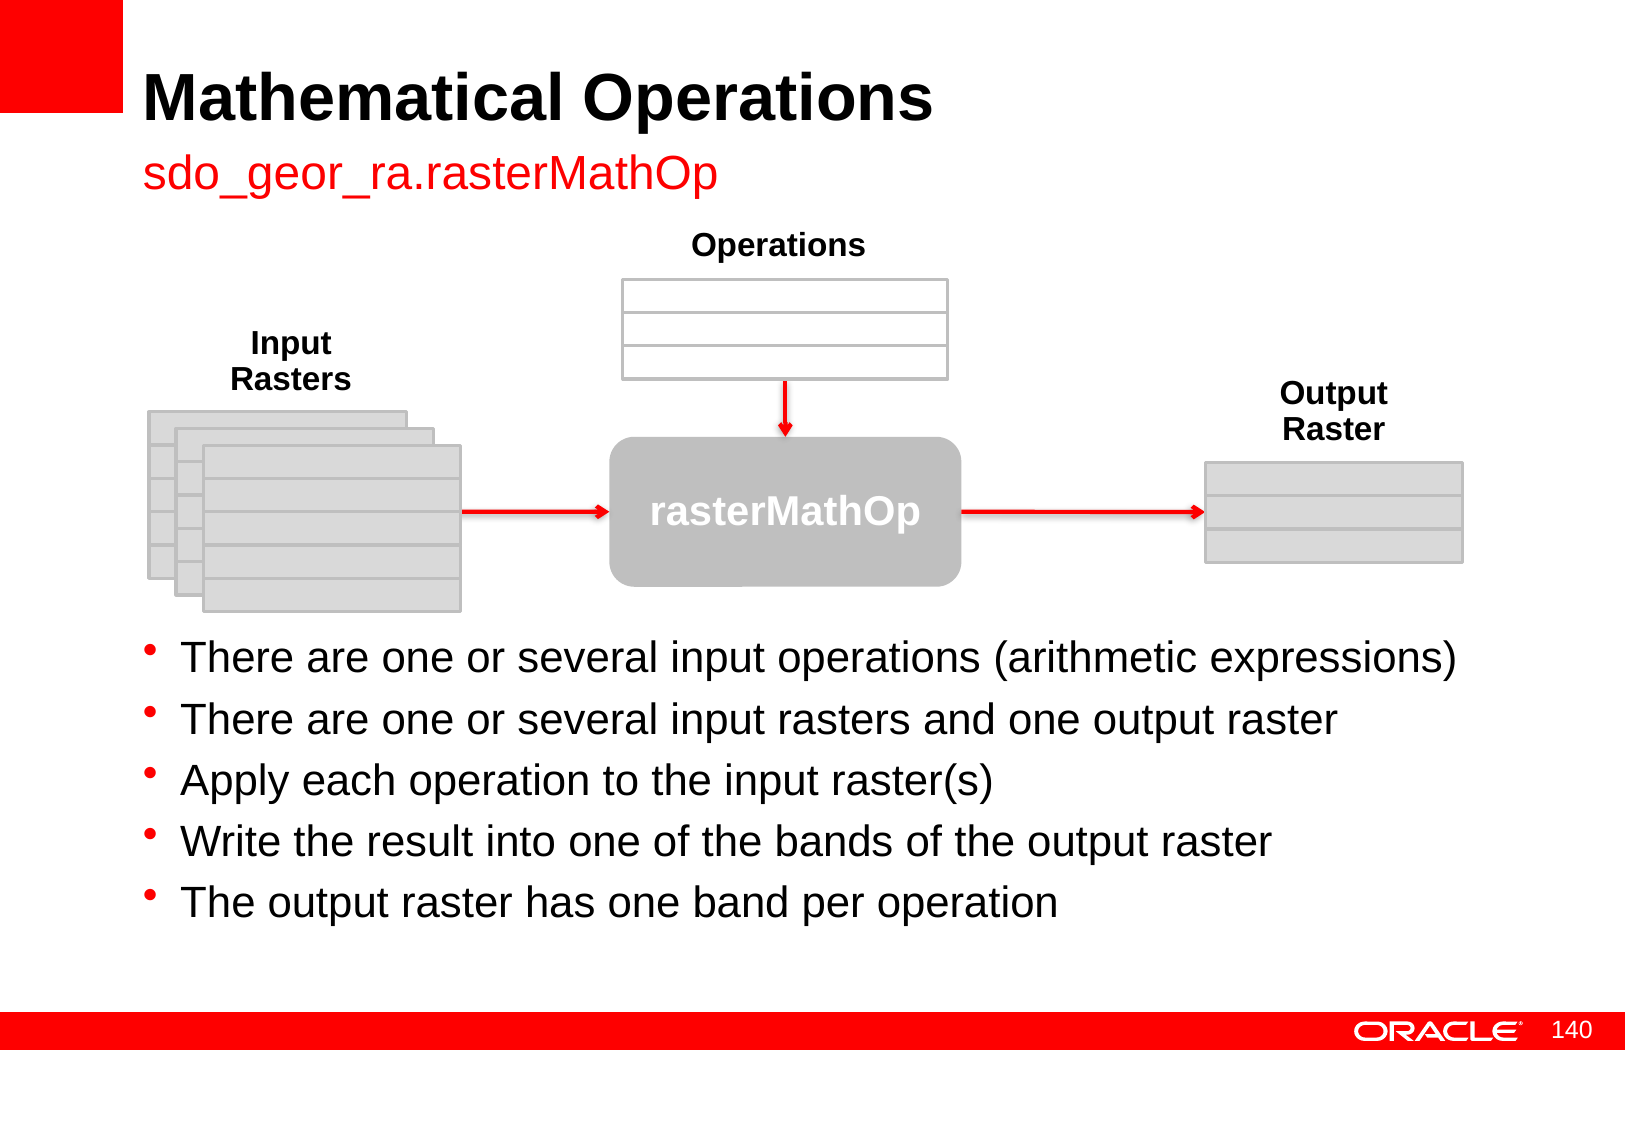

# Mathematical Operations
sdo_geor_ra.rasterMathOp
Operations

Input Rasters
Output Raster

rasterMathOp

There are one or several input operations (arithmetic expressions)
There are one or several input rasters and one output raster
Apply each operation to the input raster(s)
Write the result into one of the bands of the output raster
The output raster has one band per operation